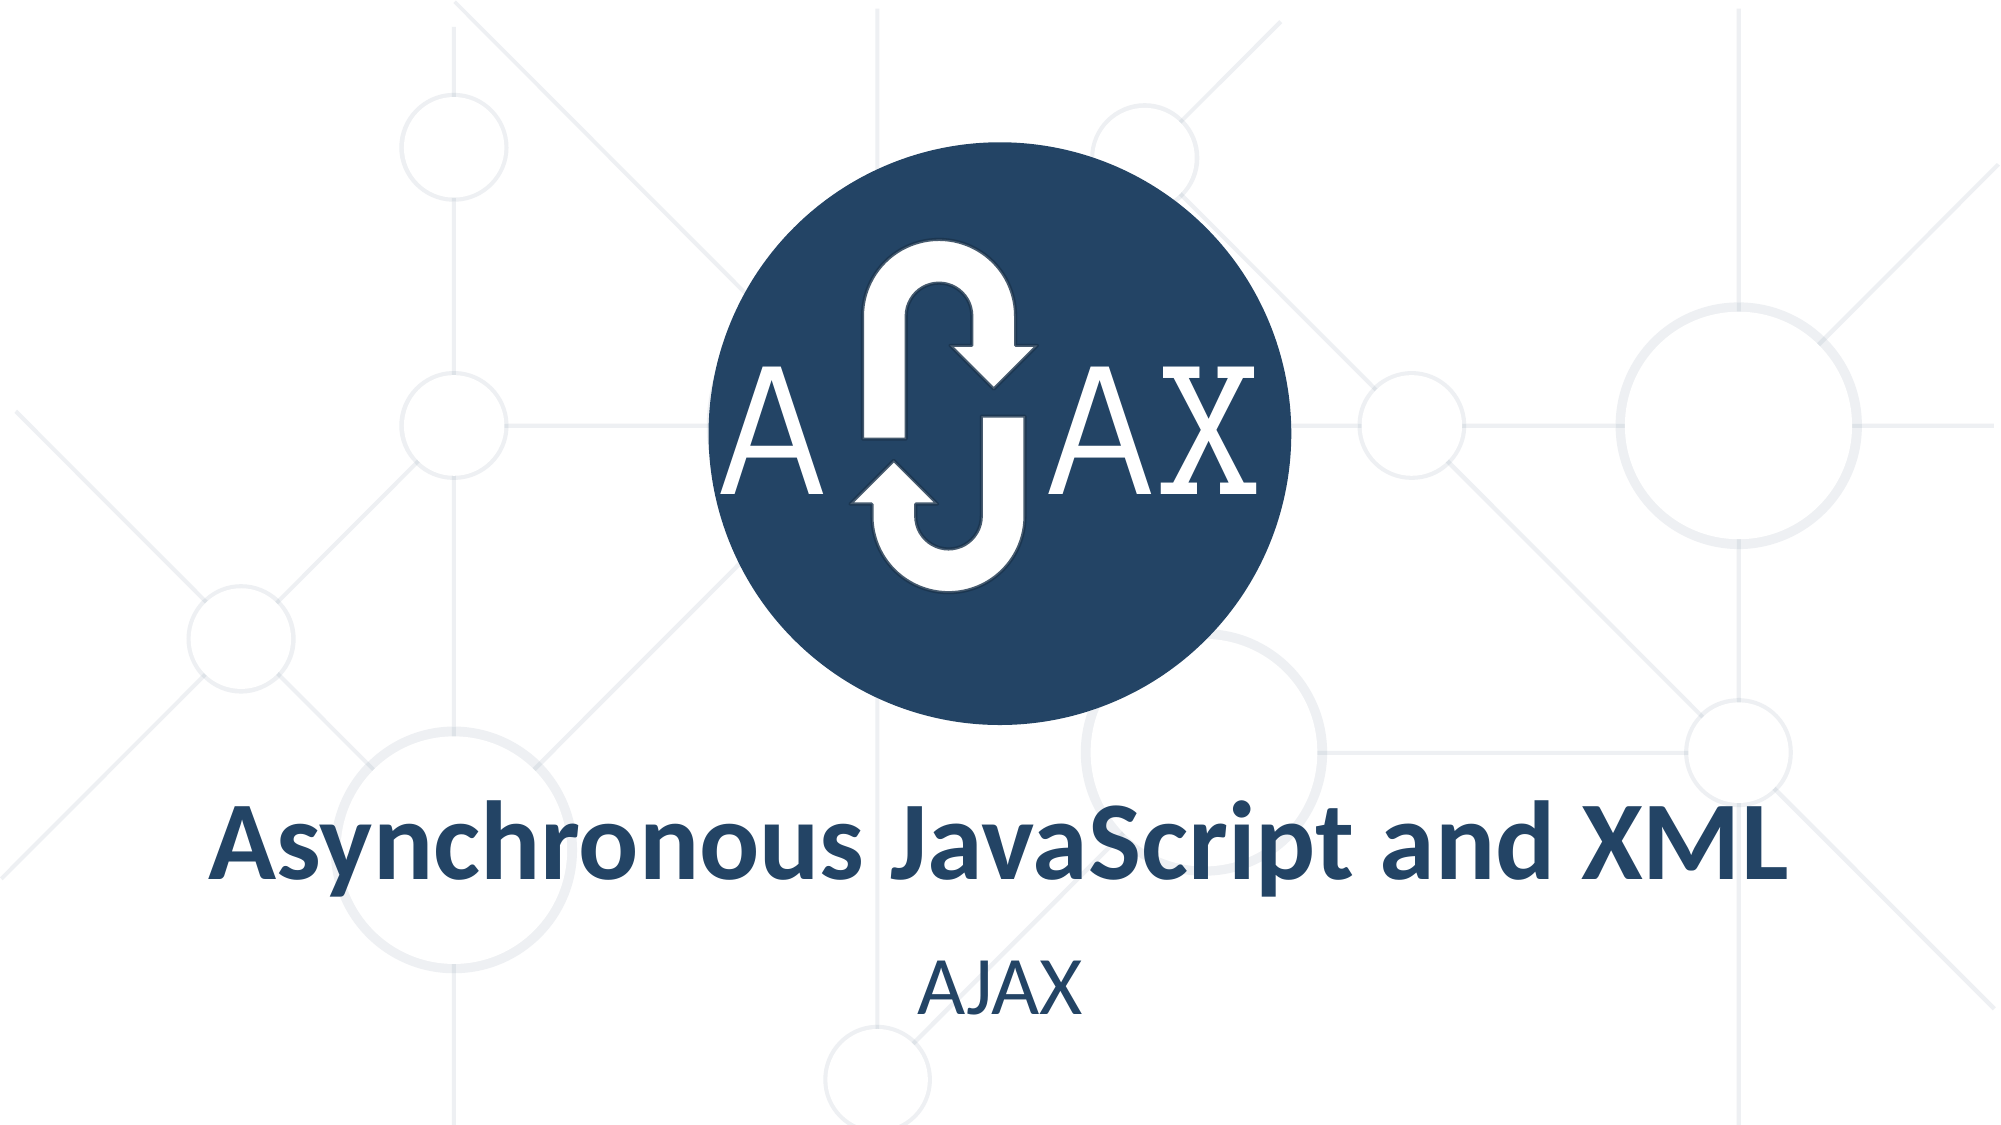

A  AX
Asynchronous JavaScript and XML
AJAX